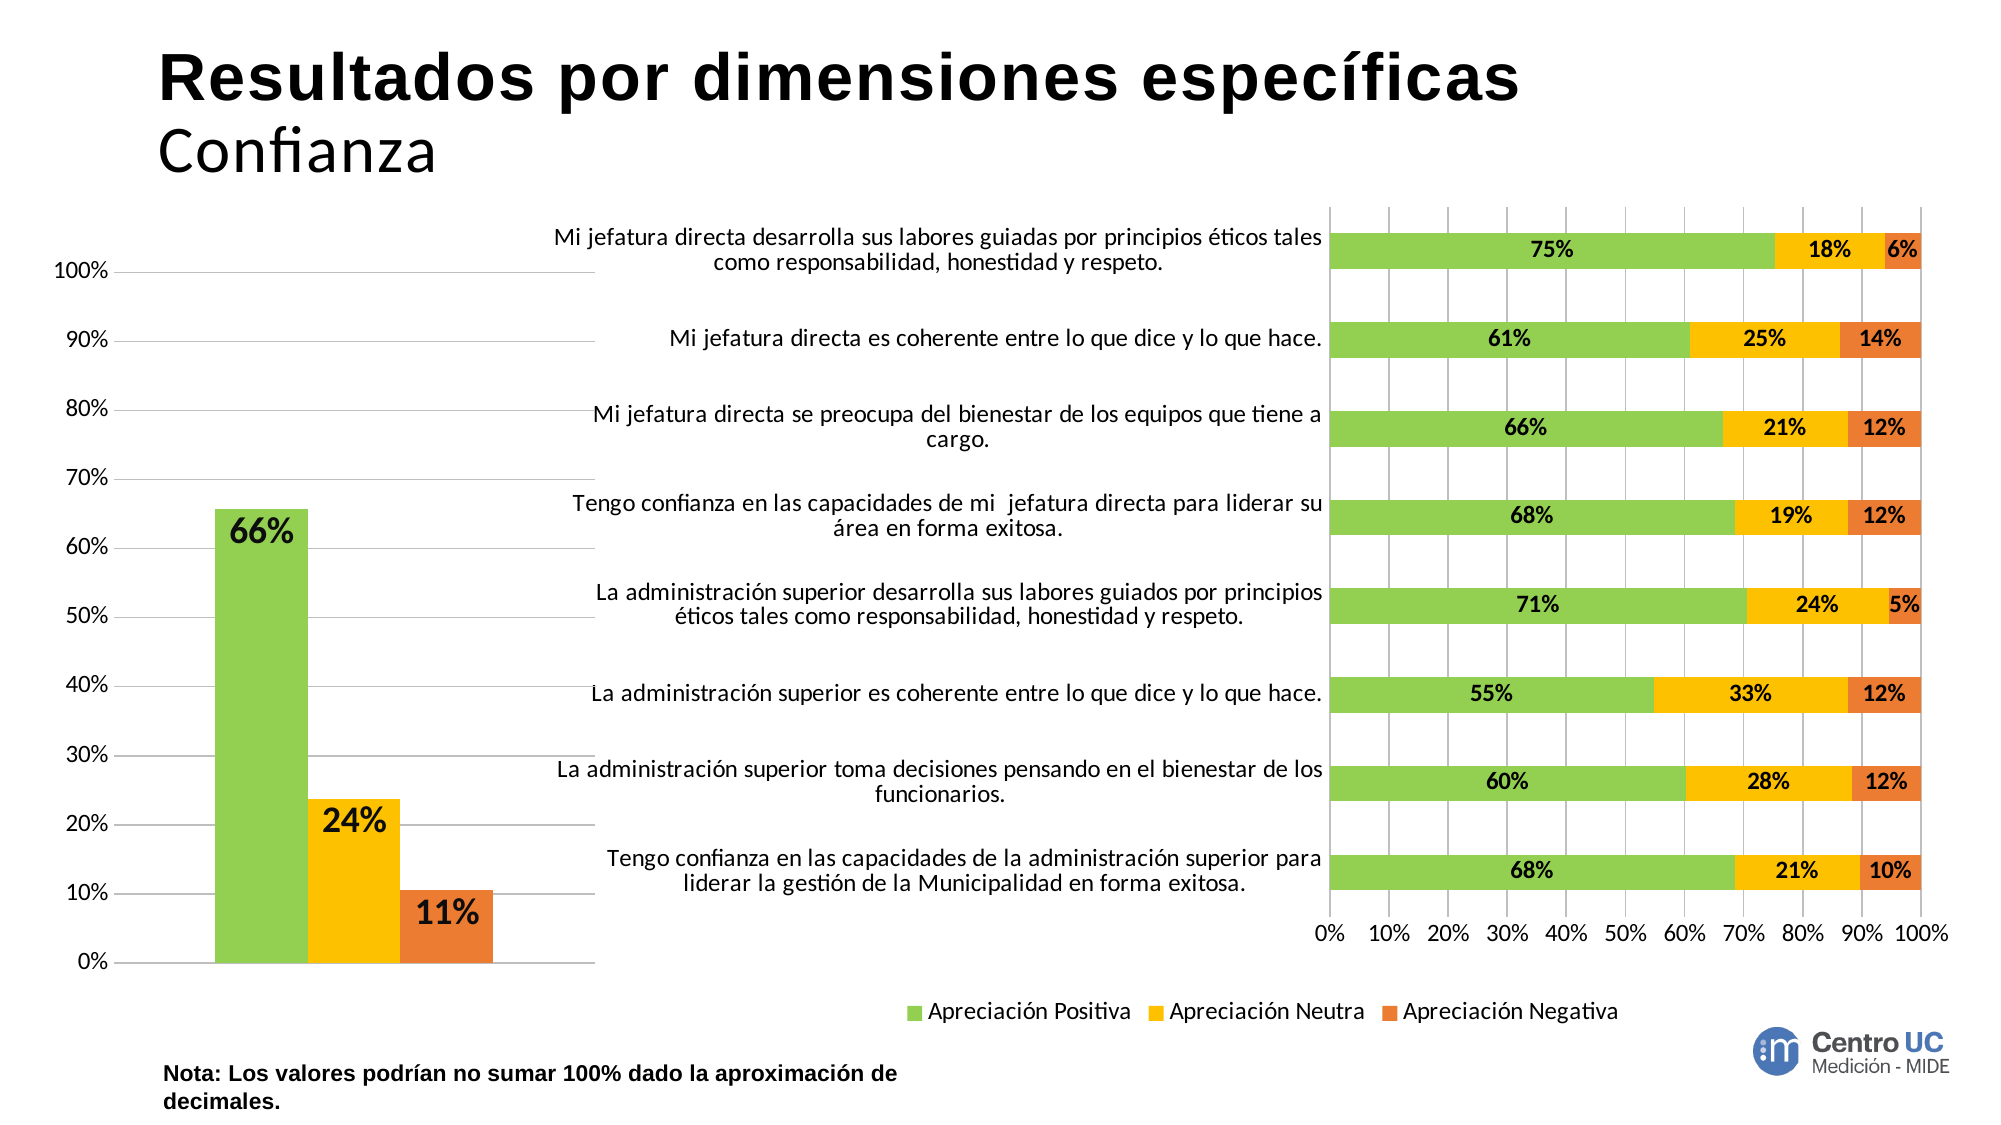

# Resultados por dimensiones específicas Confianza

### Chart

| Category | Apreciación Positiva | Apreciación Neutra | Apreciación Negativa |
|---|---|---|---|
| Tengo confianza en las capacidades de la administración superior para liderar la gestión de la Municipalidad en forma exitosa. | 0.684931506849315 | 0.21232876712328766 | 0.10273972602739725 |
| La administración superior toma decisiones pensando en el bienestar de los funcionarios. | 0.6027397260273972 | 0.2808219178082192 | 0.11643835616438356 |
| La administración superior es coherente entre lo que dice y lo que hace. | 0.547945205479452 | 0.3287671232876712 | 0.1232876712328767 |
| La administración superior desarrolla sus labores guiados por principios éticos tales como responsabilidad, honestidad y respeto. | 0.7054794520547946 | 0.23972602739726026 | 0.0547945205479452 |
| Tengo confianza en las capacidades de mi  jefatura directa para liderar su área en forma exitosa. | 0.684931506849315 | 0.1917808219178082 | 0.1232876712328767 |
| Mi jefatura directa se preocupa del bienestar de los equipos que tiene a cargo. | 0.6643835616438356 | 0.21232876712328766 | 0.1232876712328767 |
| Mi jefatura directa es coherente entre lo que dice y lo que hace. | 0.6095890410958904 | 0.2534246575342466 | 0.136986301369863 |
| Mi jefatura directa desarrolla sus labores guiadas por principios éticos tales como responsabilidad, honestidad y respeto. | 0.7534246575342466 | 0.18493150684931506 | 0.06164383561643835 |

### Chart

| Category | Apreciación Positiva | Apreciación Neutra | Apreciación Negativa |
|---|---|---|---|
| Confianza | 0.6566780821917808 | 0.238013698630137 | 0.1053082191780822 |
Nota: Los valores podrían no sumar 100% dado la aproximación de decimales.